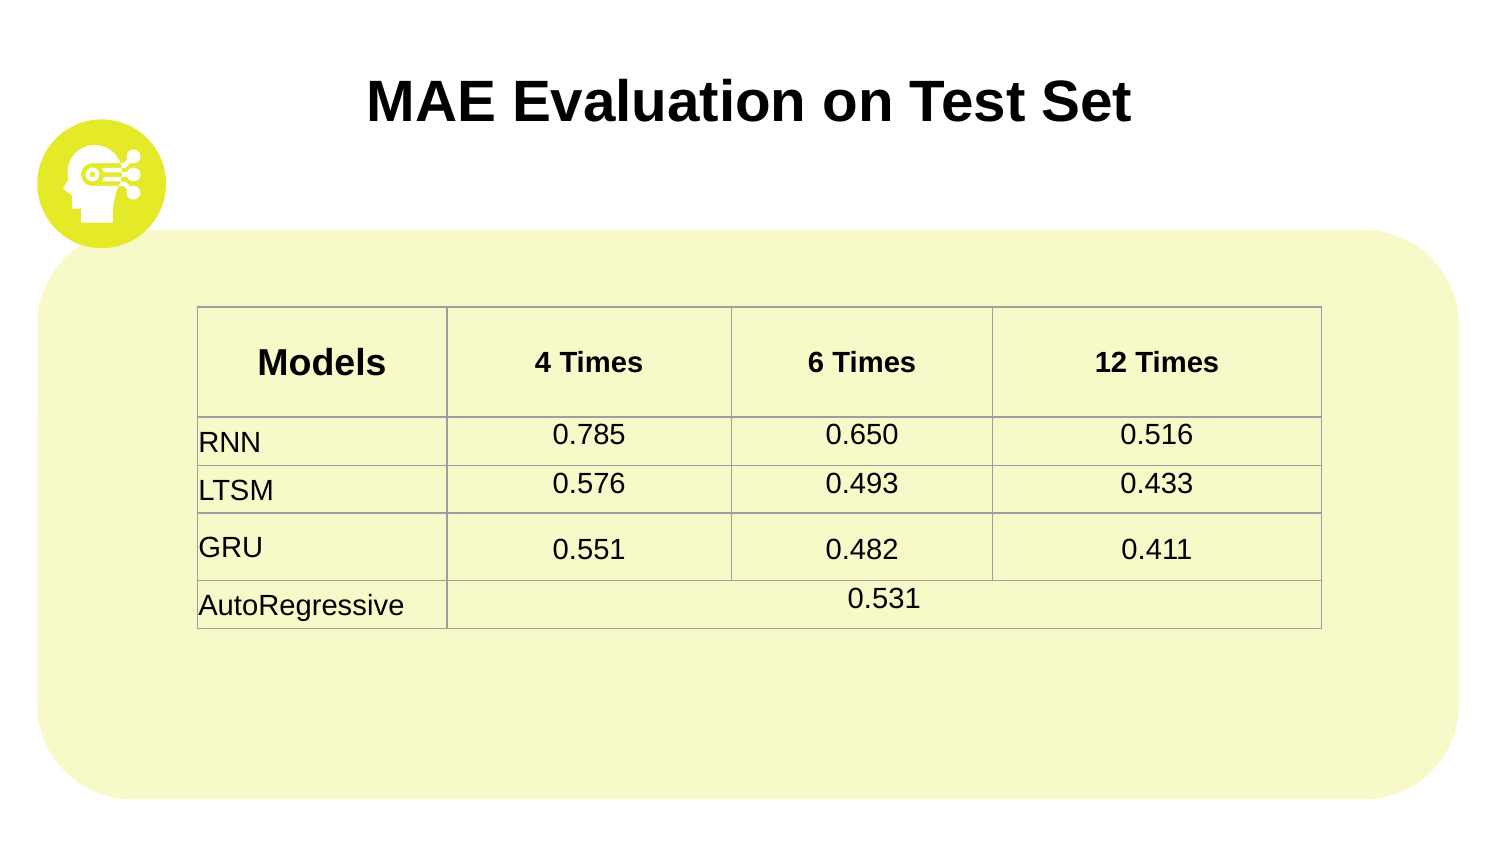

# MAE Evaluation on Test Set

| Models | 4 Times | 6 Times | 12 Times |
| --- | --- | --- | --- |
| RNN | 0.785 | 0.650 | 0.516 |
| LTSM | 0.576 | 0.493 | 0.433 |
| GRU | 0.551 | 0.482 | 0.411 |
| AutoRegressive | 0.531 |  |  |